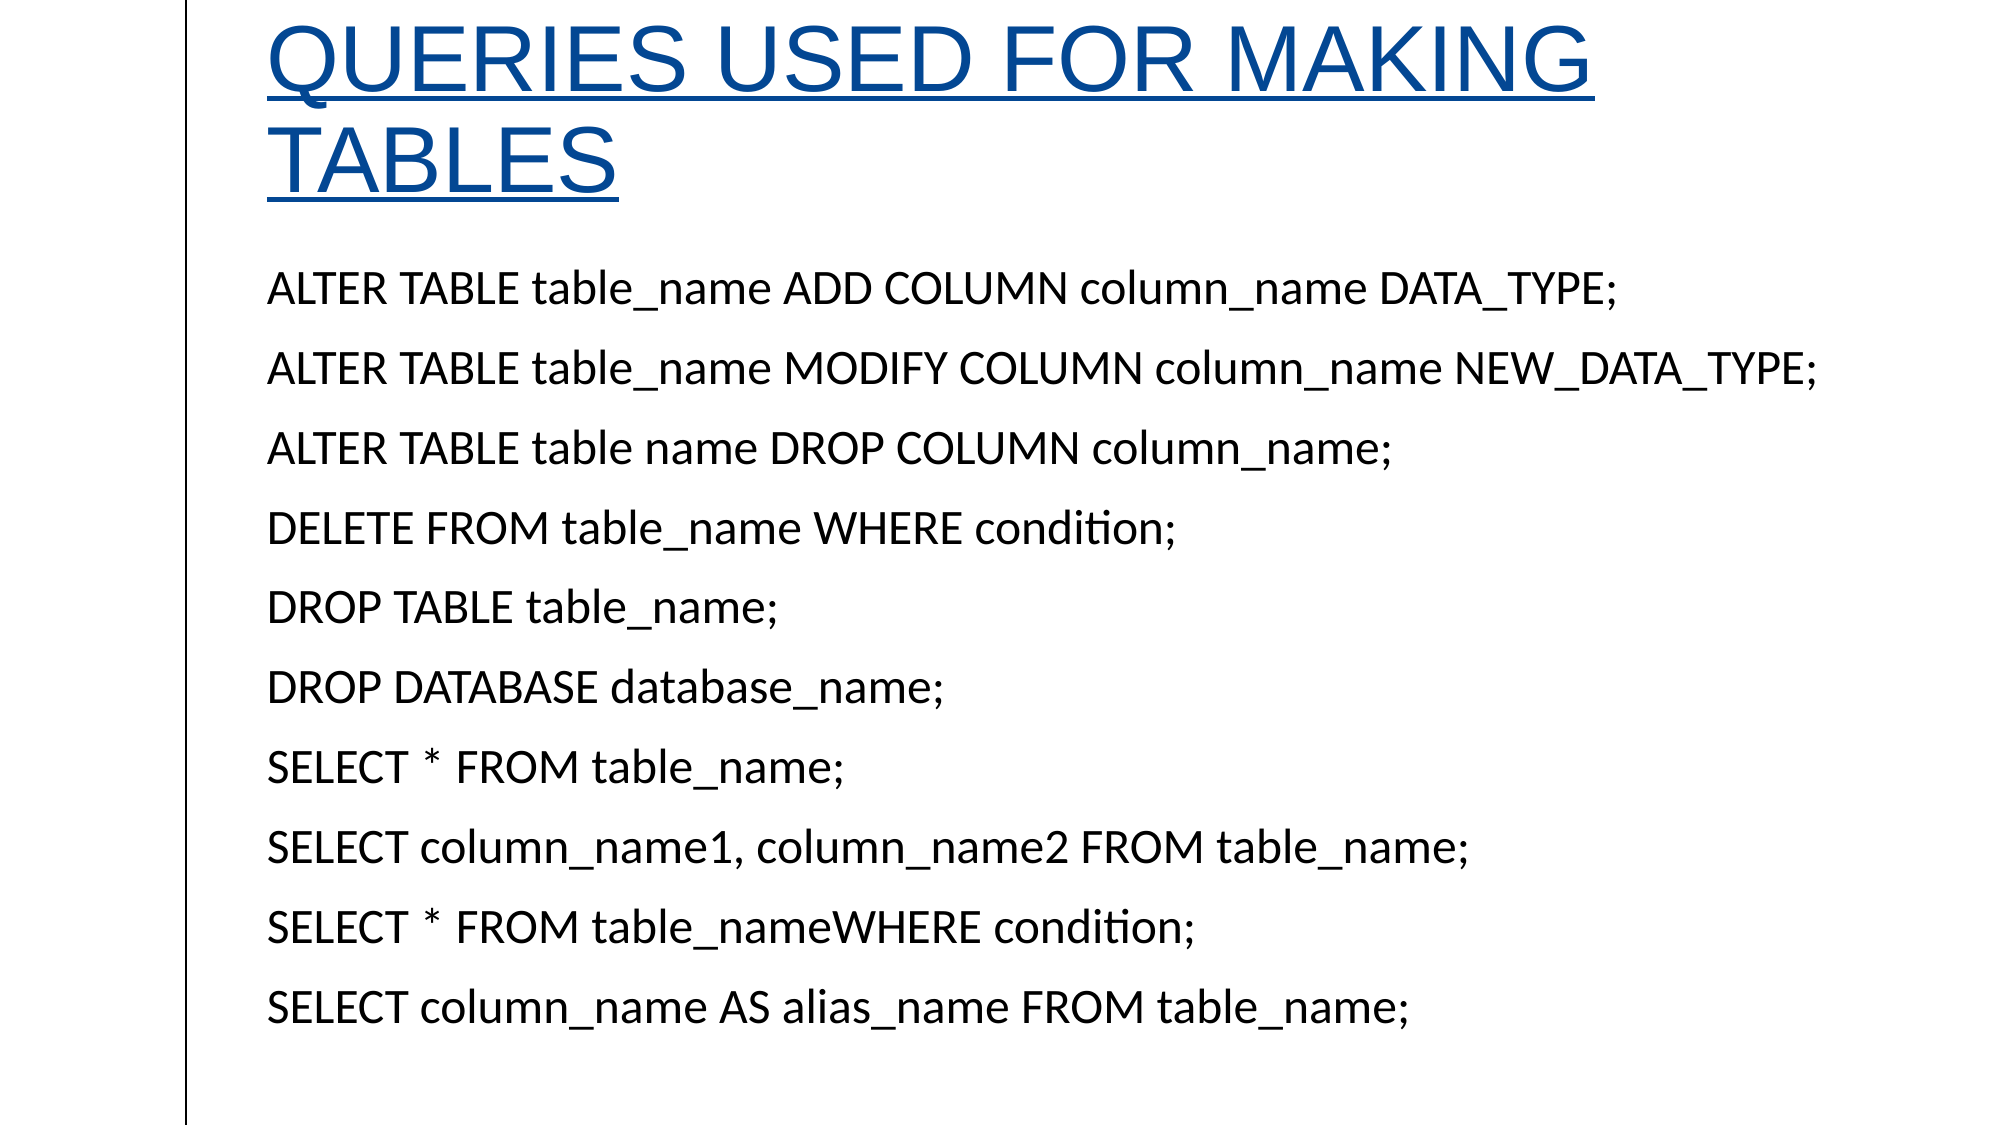

# Queries used For making tables
ALTER TABLE table_name ADD COLUMN column_name DATA_TYPE;
ALTER TABLE table_name MODIFY COLUMN column_name NEW_DATA_TYPE;
ALTER TABLE table name DROP COLUMN column_name;
DELETE FROM table_name WHERE condition;
DROP TABLE table_name;
DROP DATABASE database_name;
SELECT * FROM table_name;
SELECT column_name1, column_name2 FROM table_name;
SELECT * FROM table_nameWHERE condition;
SELECT column_name AS alias_name FROM table_name;